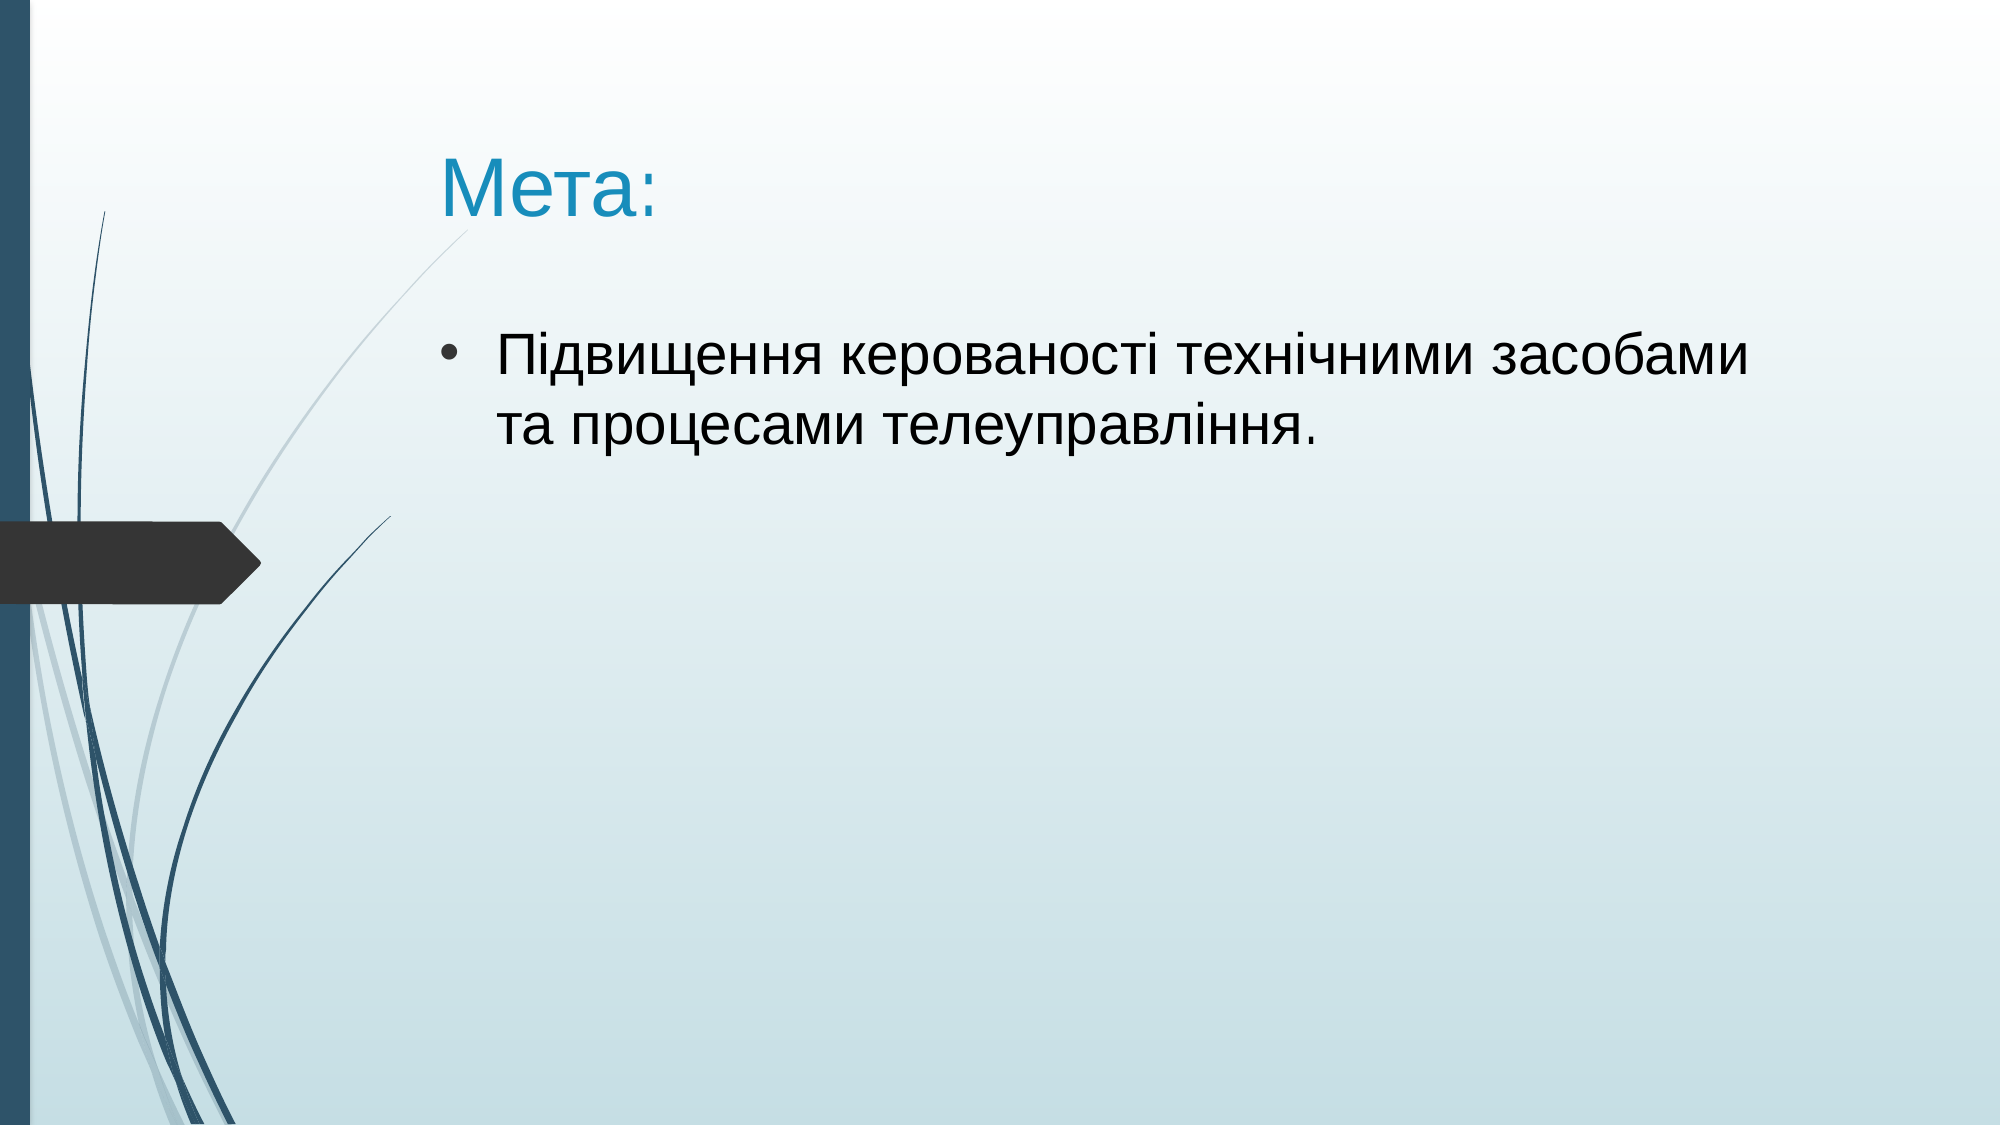

# Мета:
Підвищення керованості технічними засобами та процесами телеуправління.